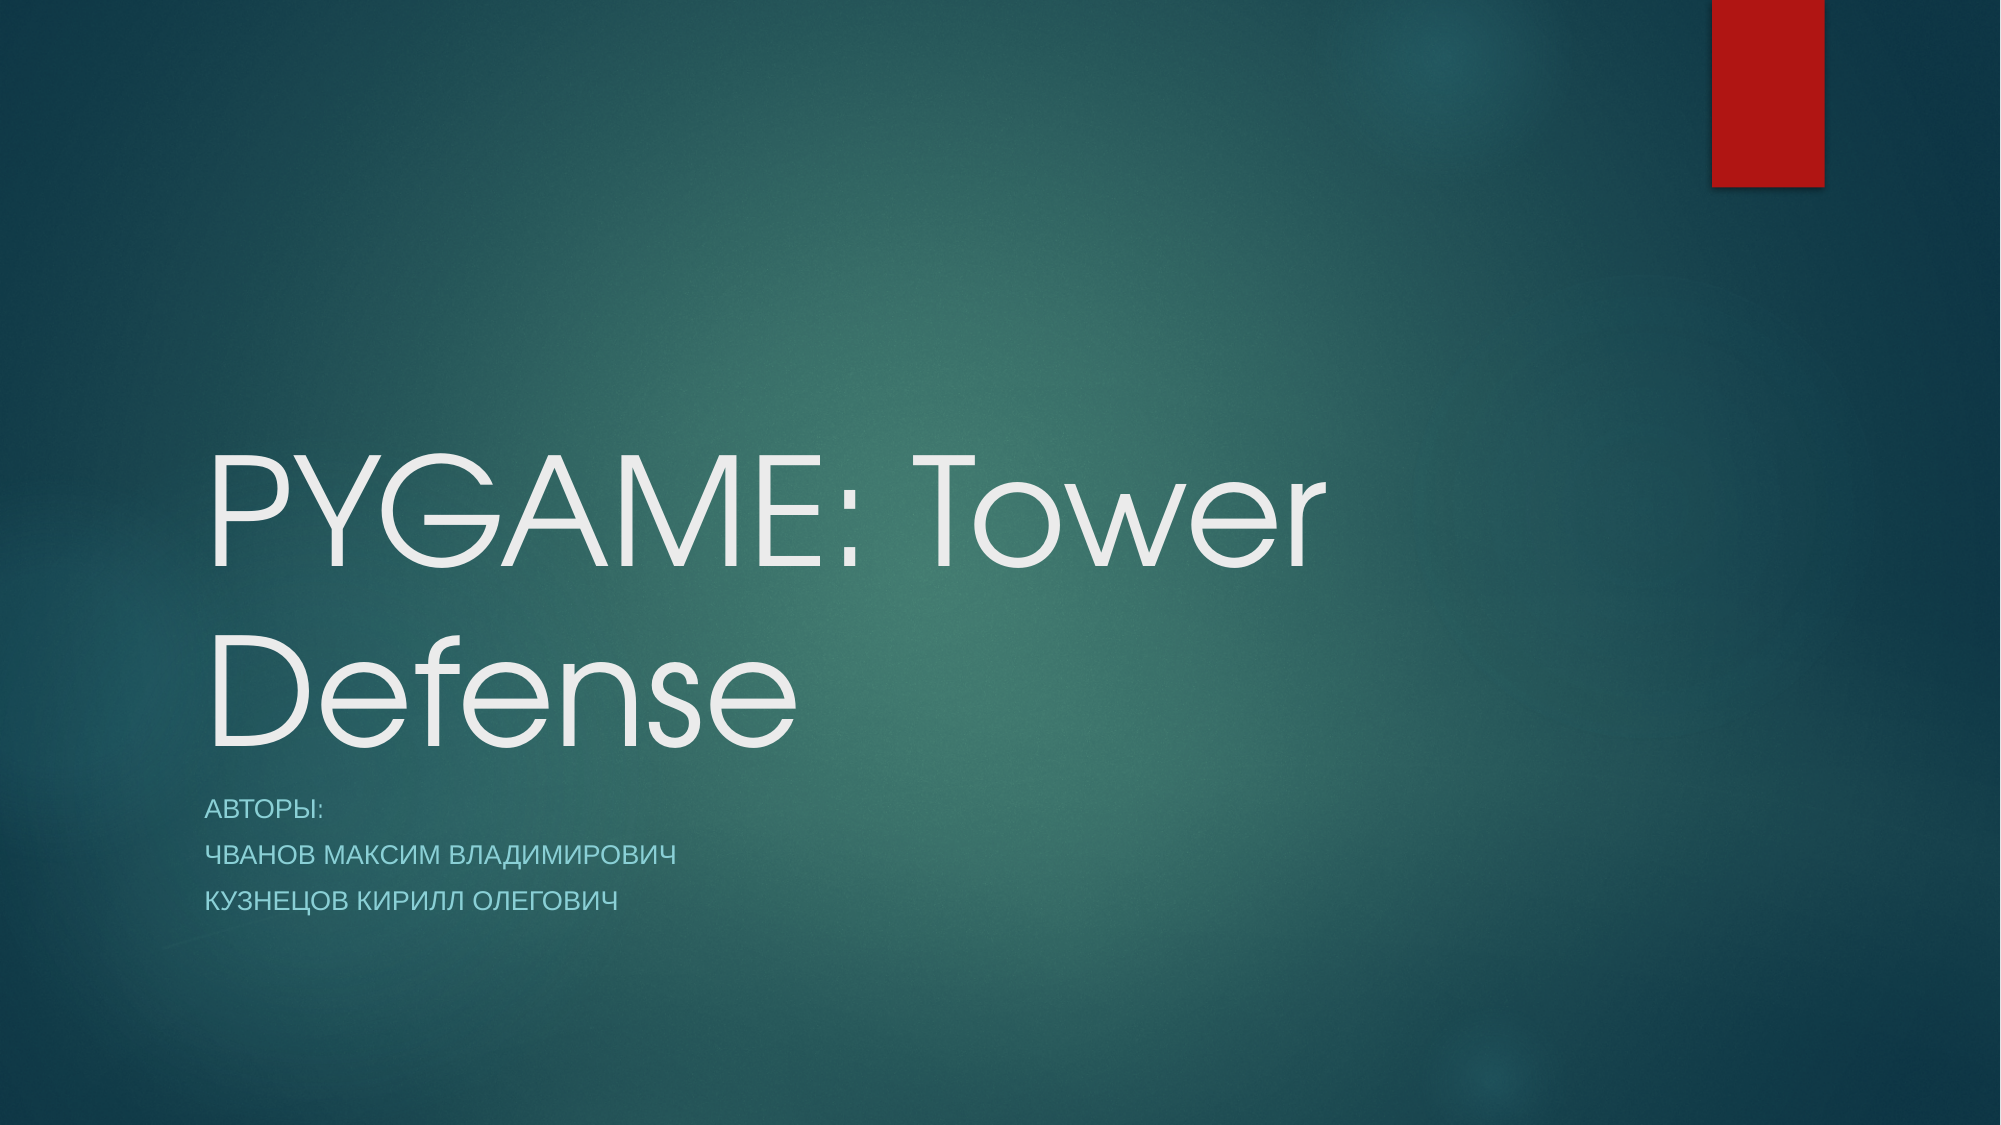

# PYGAME: Tower Defense
АВТОРЫ:
Чванов максим Владимирович
Кузнецов Кирилл ОЛЕГОВИЧ